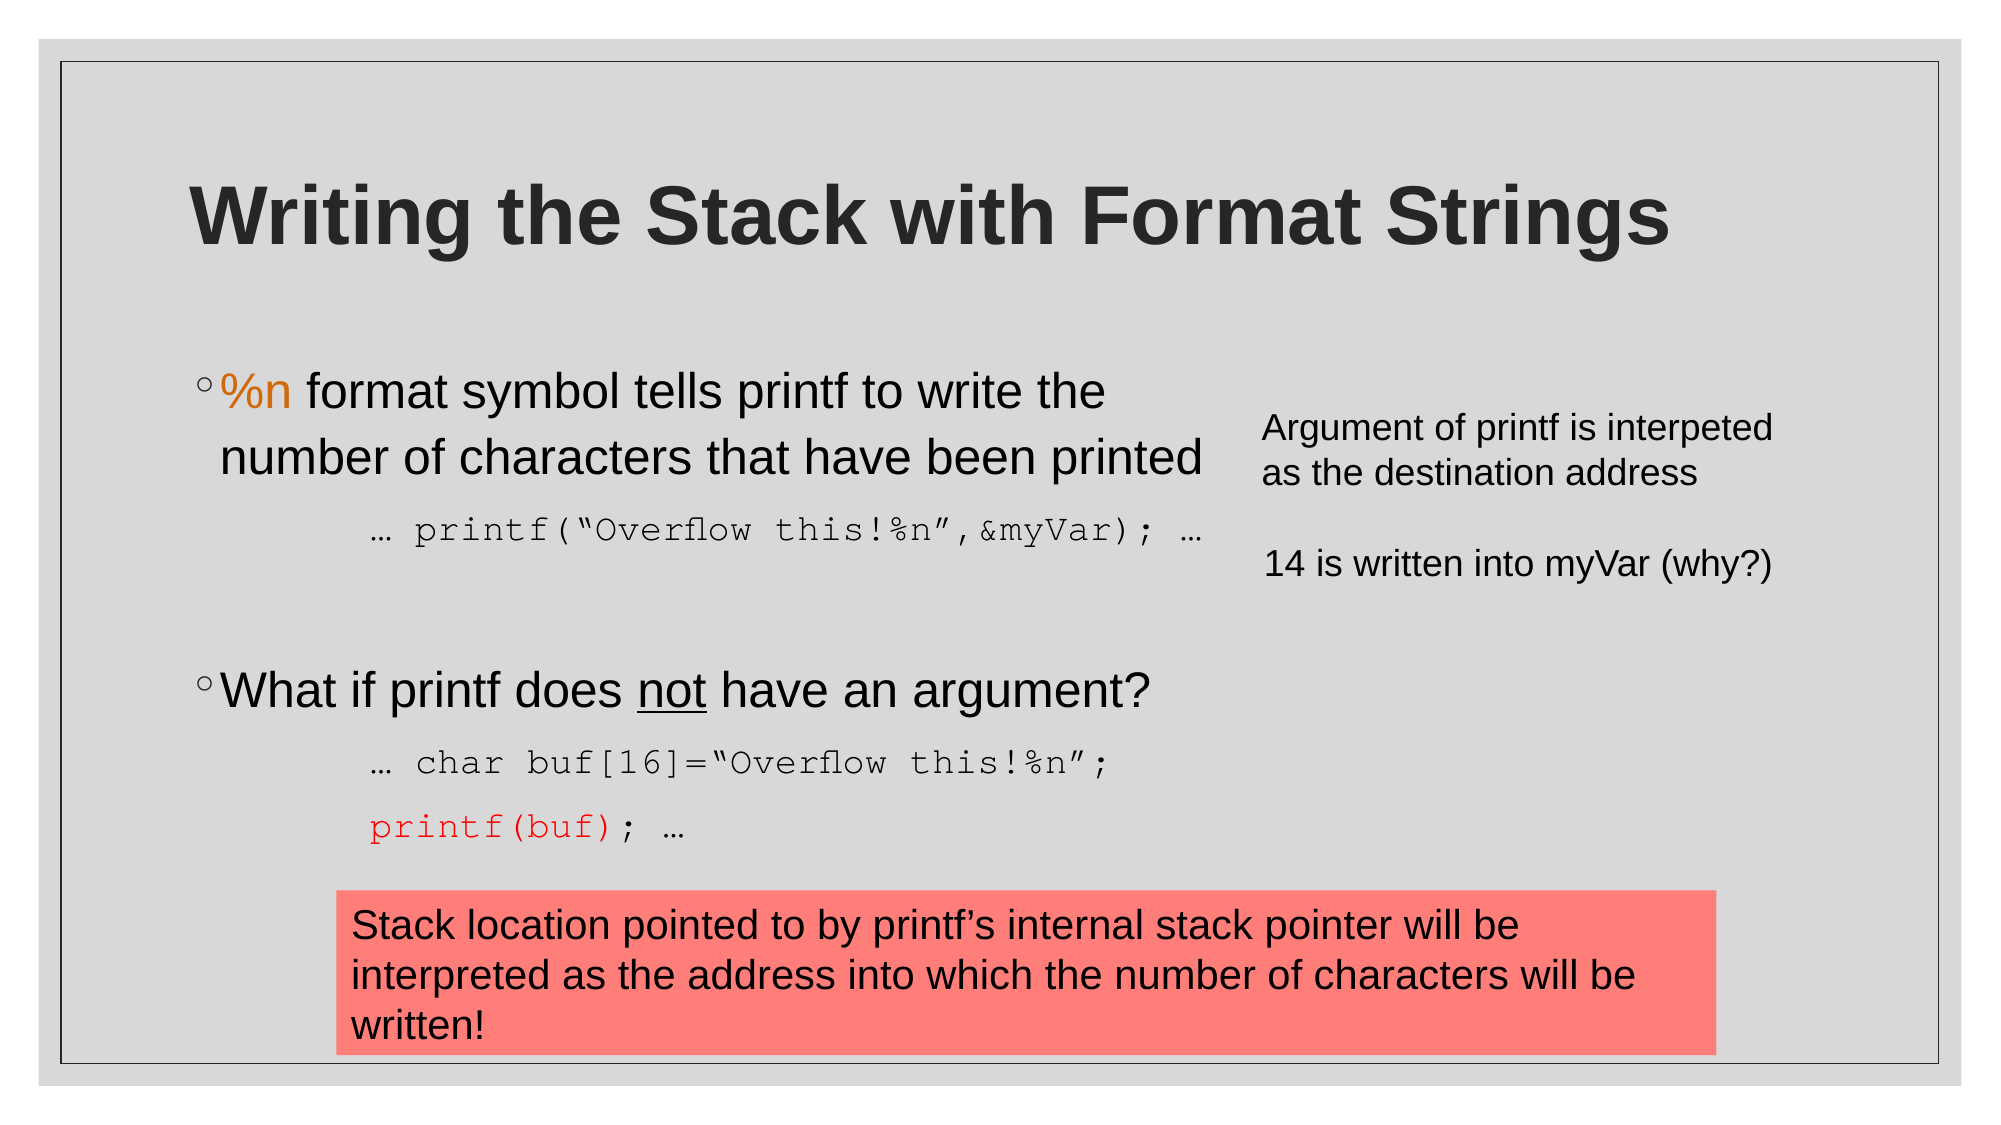

# Writing the Stack with Format Strings
%n format symbol tells printf to write the number of characters that have been printed
		… printf(“Overflow this!%n”,&myVar); …

What if printf does not have an argument?
		… char buf[16]=“Overflow this!%n”;
  	printf(buf); …

Argument of printf is interpeted as the destination address
14 is written into myVar (why?)
Stack location pointed to by printf’s internal stack pointer will be interpreted as the address into which the number of characters will be written!